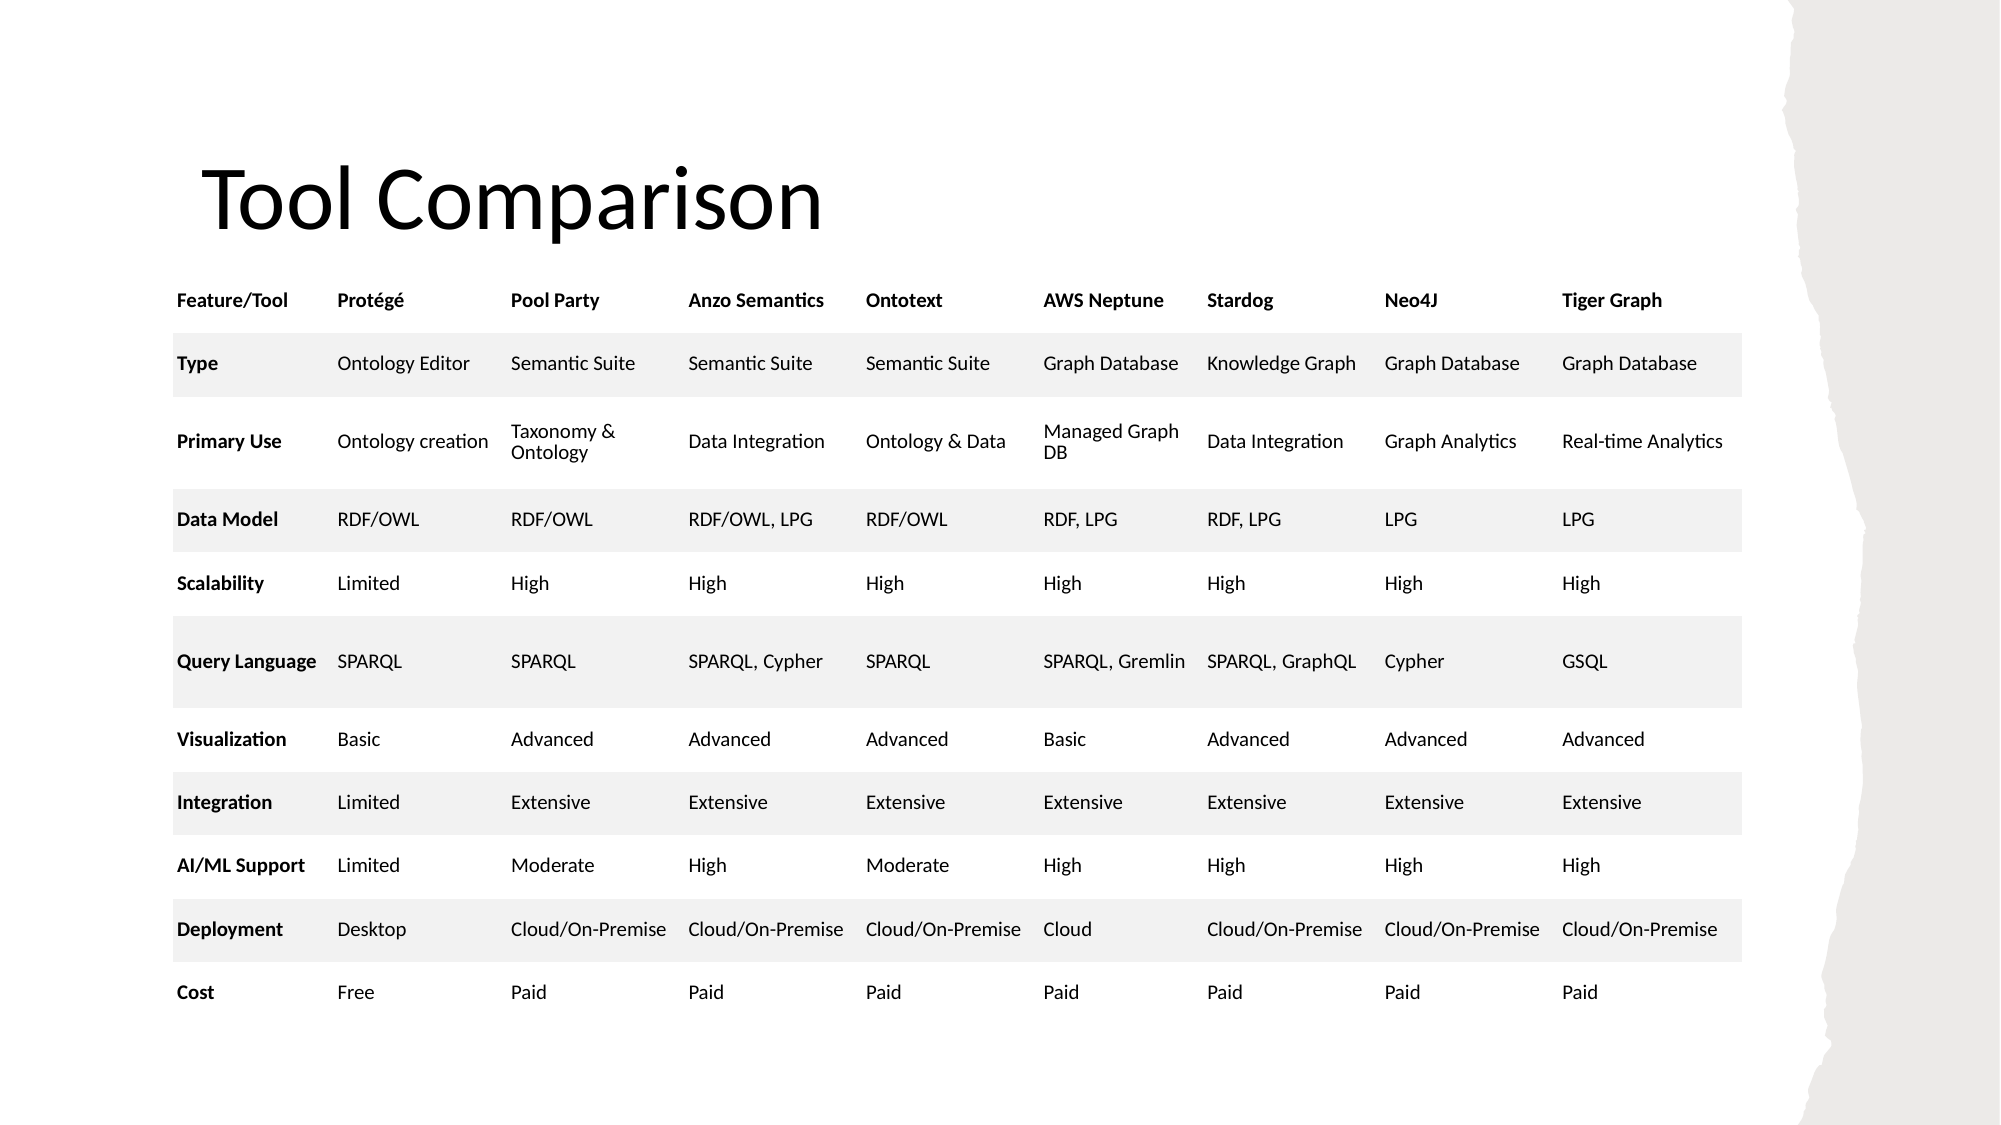

# Tool Comparison
| Feature/Tool | Protégé | Pool Party | Anzo Semantics | Ontotext | AWS Neptune | Stardog | Neo4J | Tiger Graph |
| --- | --- | --- | --- | --- | --- | --- | --- | --- |
| Type | Ontology Editor | Semantic Suite | Semantic Suite | Semantic Suite | Graph Database | Knowledge Graph | Graph Database | Graph Database |
| Primary Use | Ontology creation | Taxonomy & Ontology | Data Integration | Ontology & Data | Managed Graph DB | Data Integration | Graph Analytics | Real-time Analytics |
| Data Model | RDF/OWL | RDF/OWL | RDF/OWL, LPG | RDF/OWL | RDF, LPG | RDF, LPG | LPG | LPG |
| Scalability | Limited | High | High | High | High | High | High | High |
| Query Language | SPARQL | SPARQL | SPARQL, Cypher | SPARQL | SPARQL, Gremlin | SPARQL, GraphQL | Cypher | GSQL |
| Visualization | Basic | Advanced | Advanced | Advanced | Basic | Advanced | Advanced | Advanced |
| Integration | Limited | Extensive | Extensive | Extensive | Extensive | Extensive | Extensive | Extensive |
| AI/ML Support | Limited | Moderate | High | Moderate | High | High | High | High |
| Deployment | Desktop | Cloud/On-Premise | Cloud/On-Premise | Cloud/On-Premise | Cloud | Cloud/On-Premise | Cloud/On-Premise | Cloud/On-Premise |
| Cost | Free | Paid | Paid | Paid | Paid | Paid | Paid | Paid |